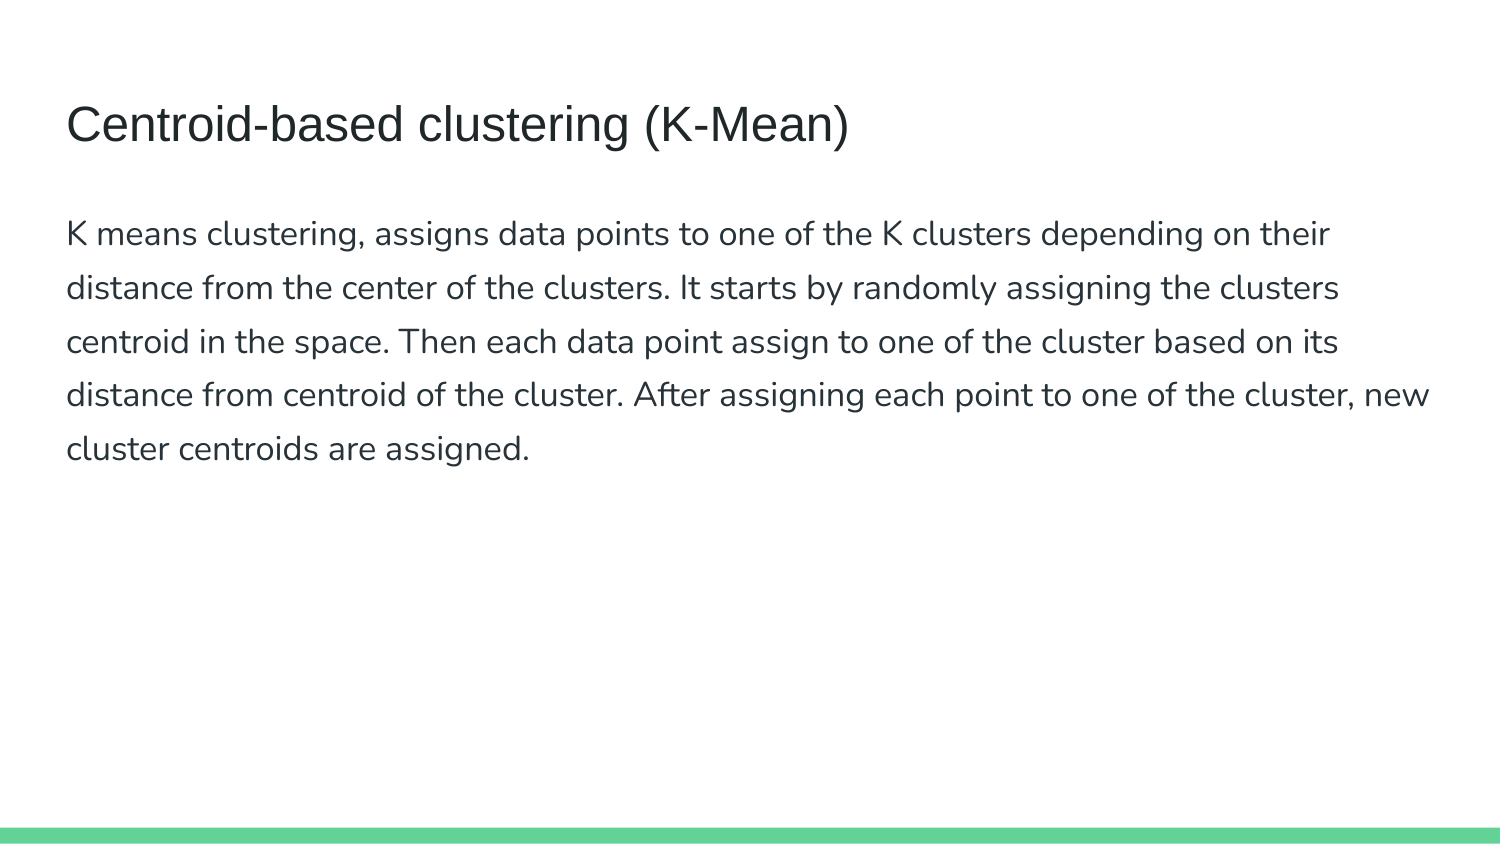

# Centroid-based clustering (K-Mean)

K means clustering, assigns data points to one of the K clusters depending on their distance from the center of the clusters. It starts by randomly assigning the clusters centroid in the space. Then each data point assign to one of the cluster based on its distance from centroid of the cluster. After assigning each point to one of the cluster, new cluster centroids are assigned.